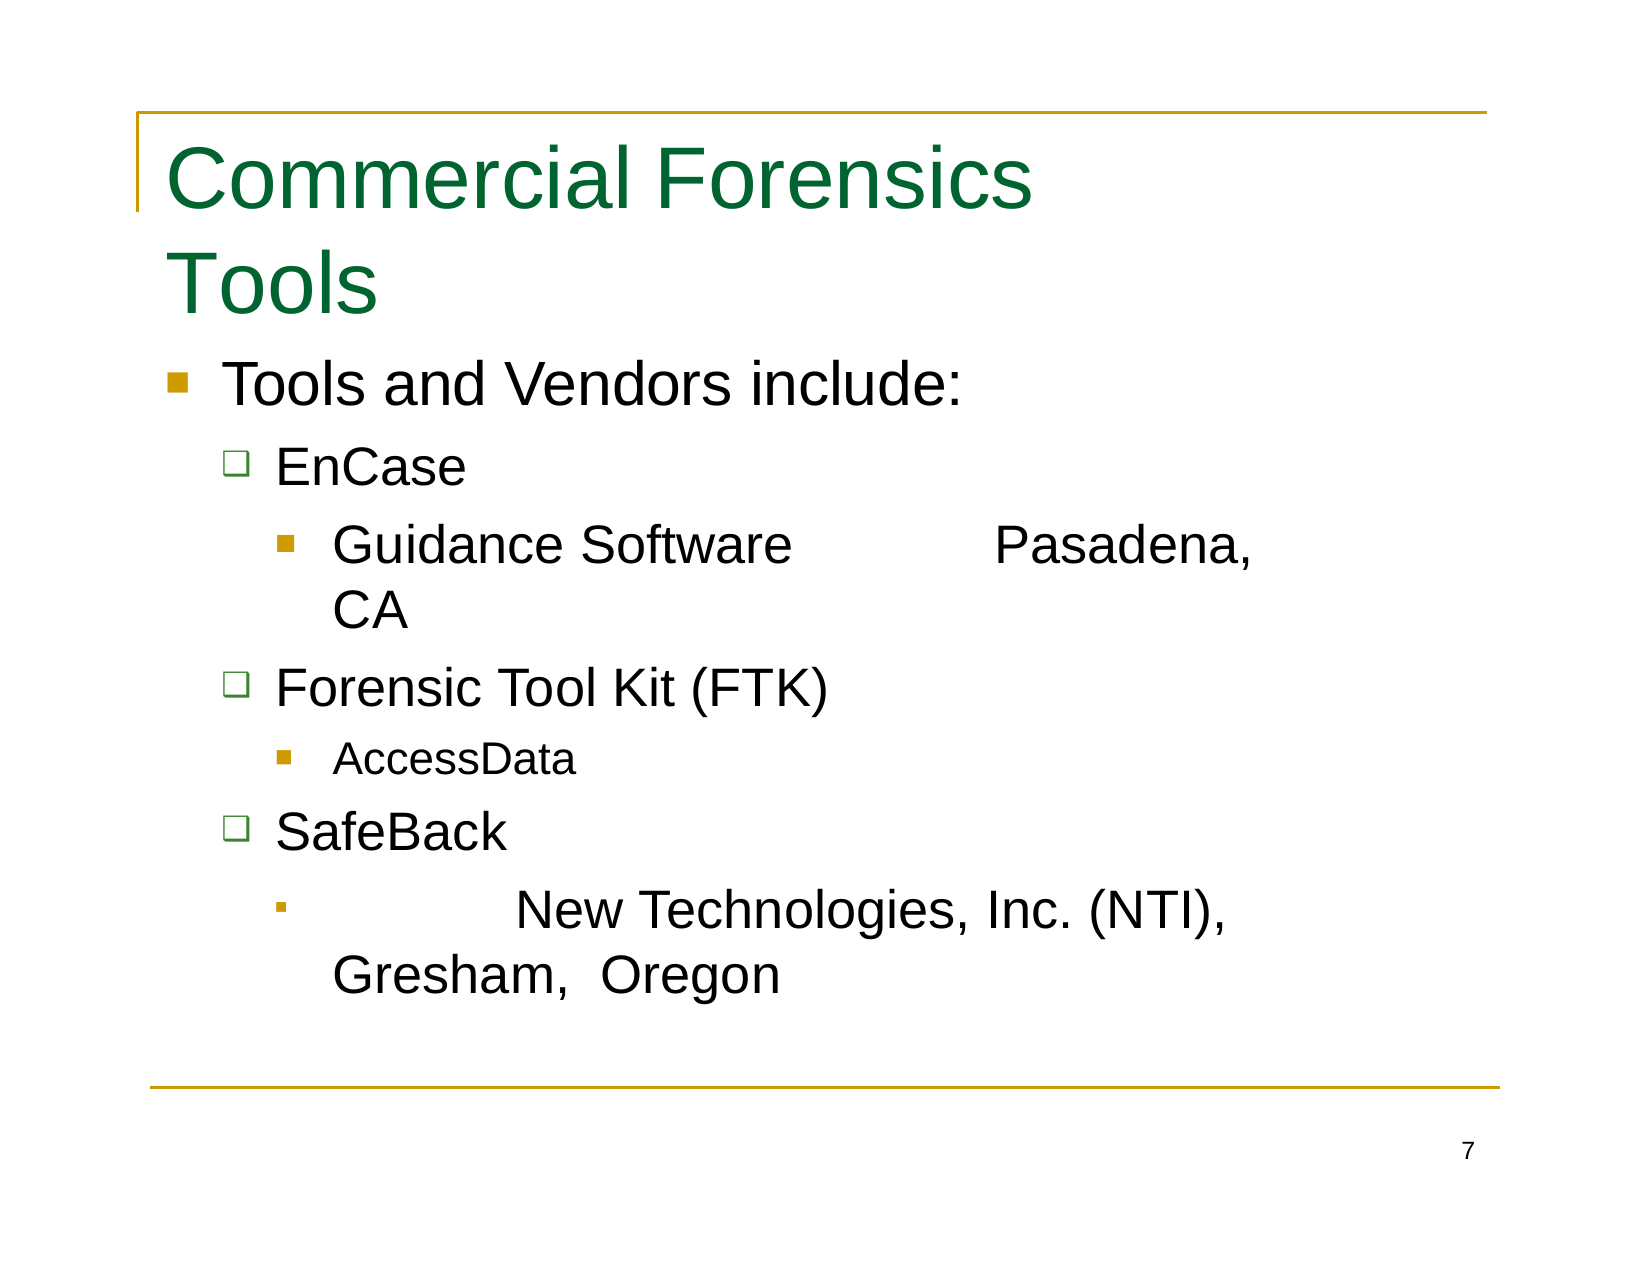

# Commercial Forensics Tools
Tools and Vendors include:
EnCase
Guidance Software	Pasadena, CA
Forensic Tool Kit (FTK)
AccessData
SafeBack
	New Technologies, Inc. (NTI), Gresham,  Oregon
7